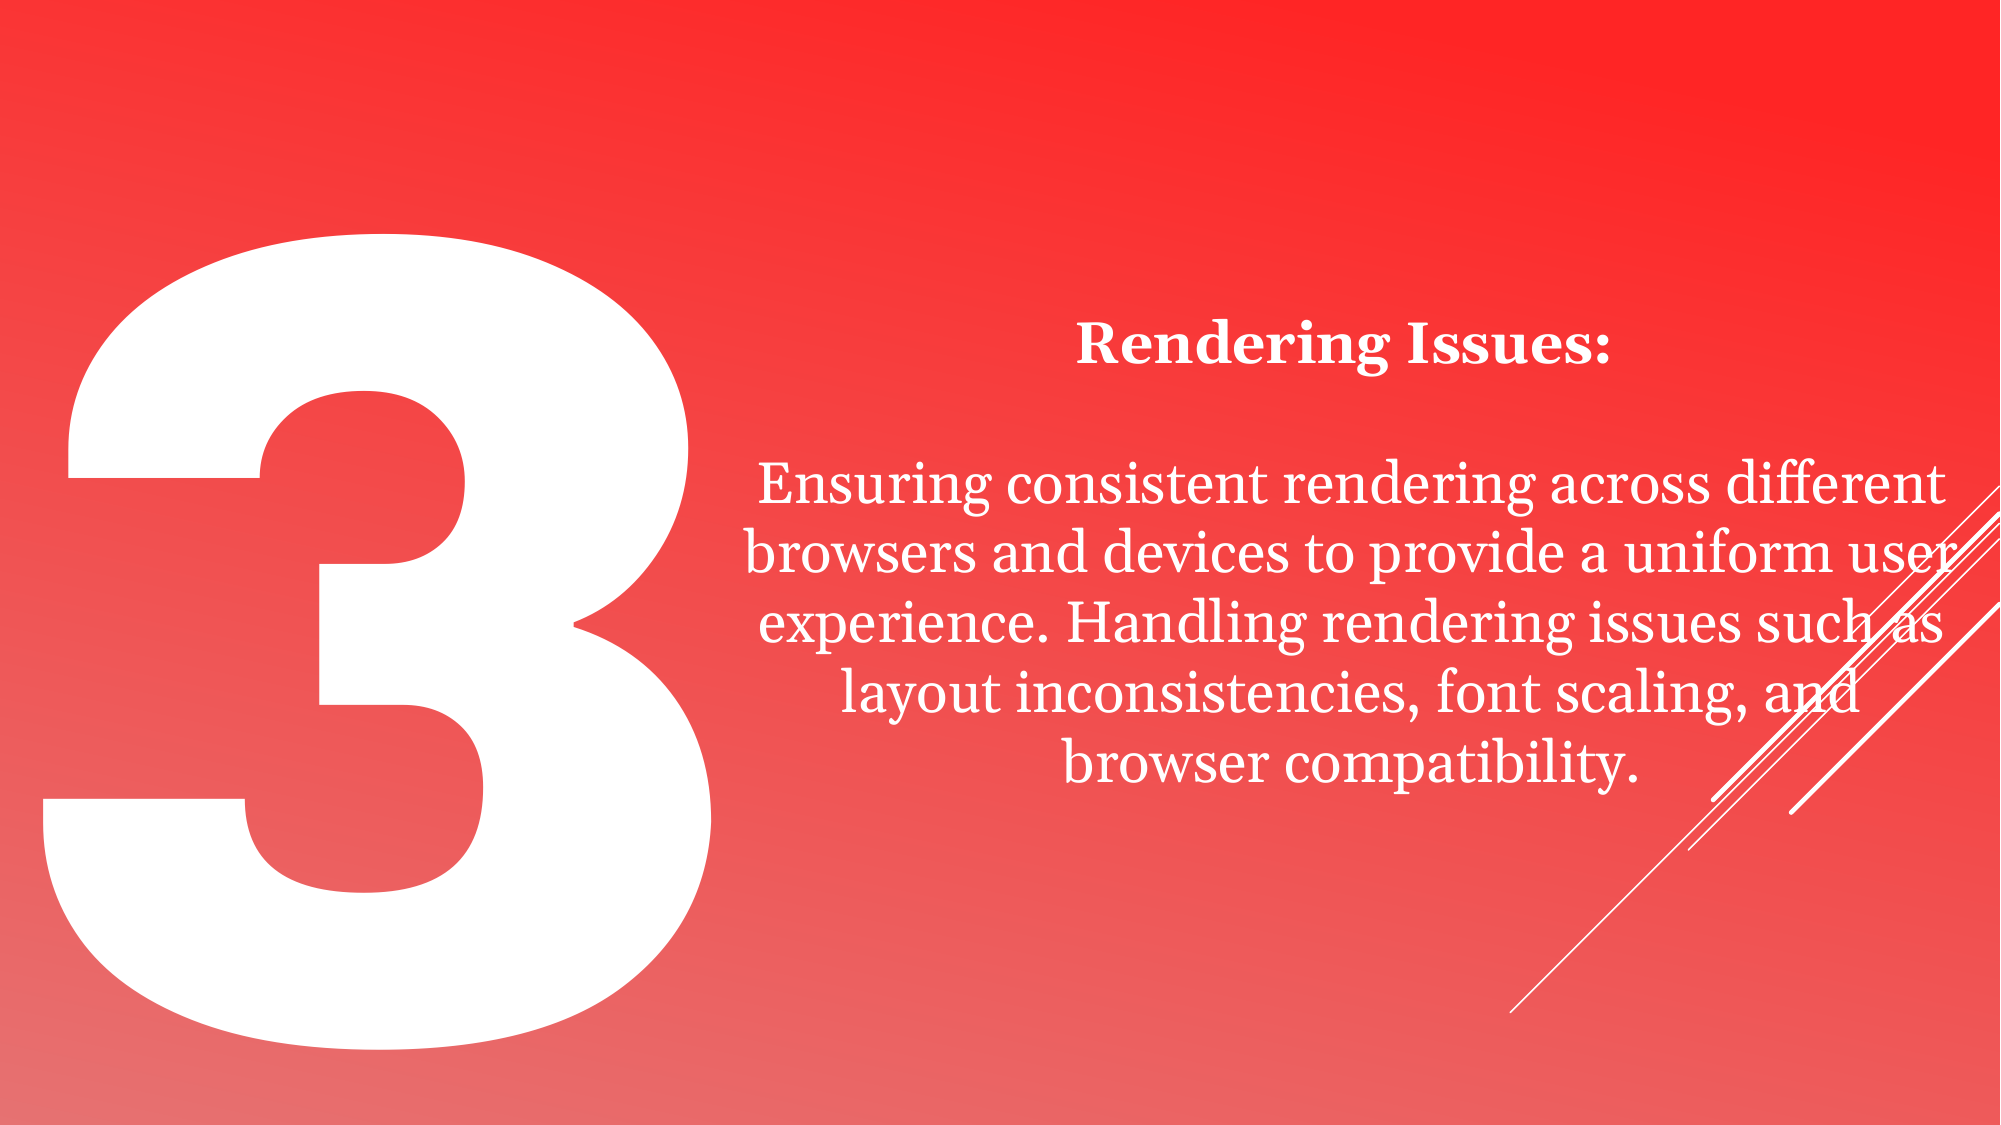

3
Rendering Issues:

Ensuring consistent rendering across different browsers and devices to provide a uniform user experience. Handling rendering issues such as layout inconsistencies, font scaling, and browser compatibility.